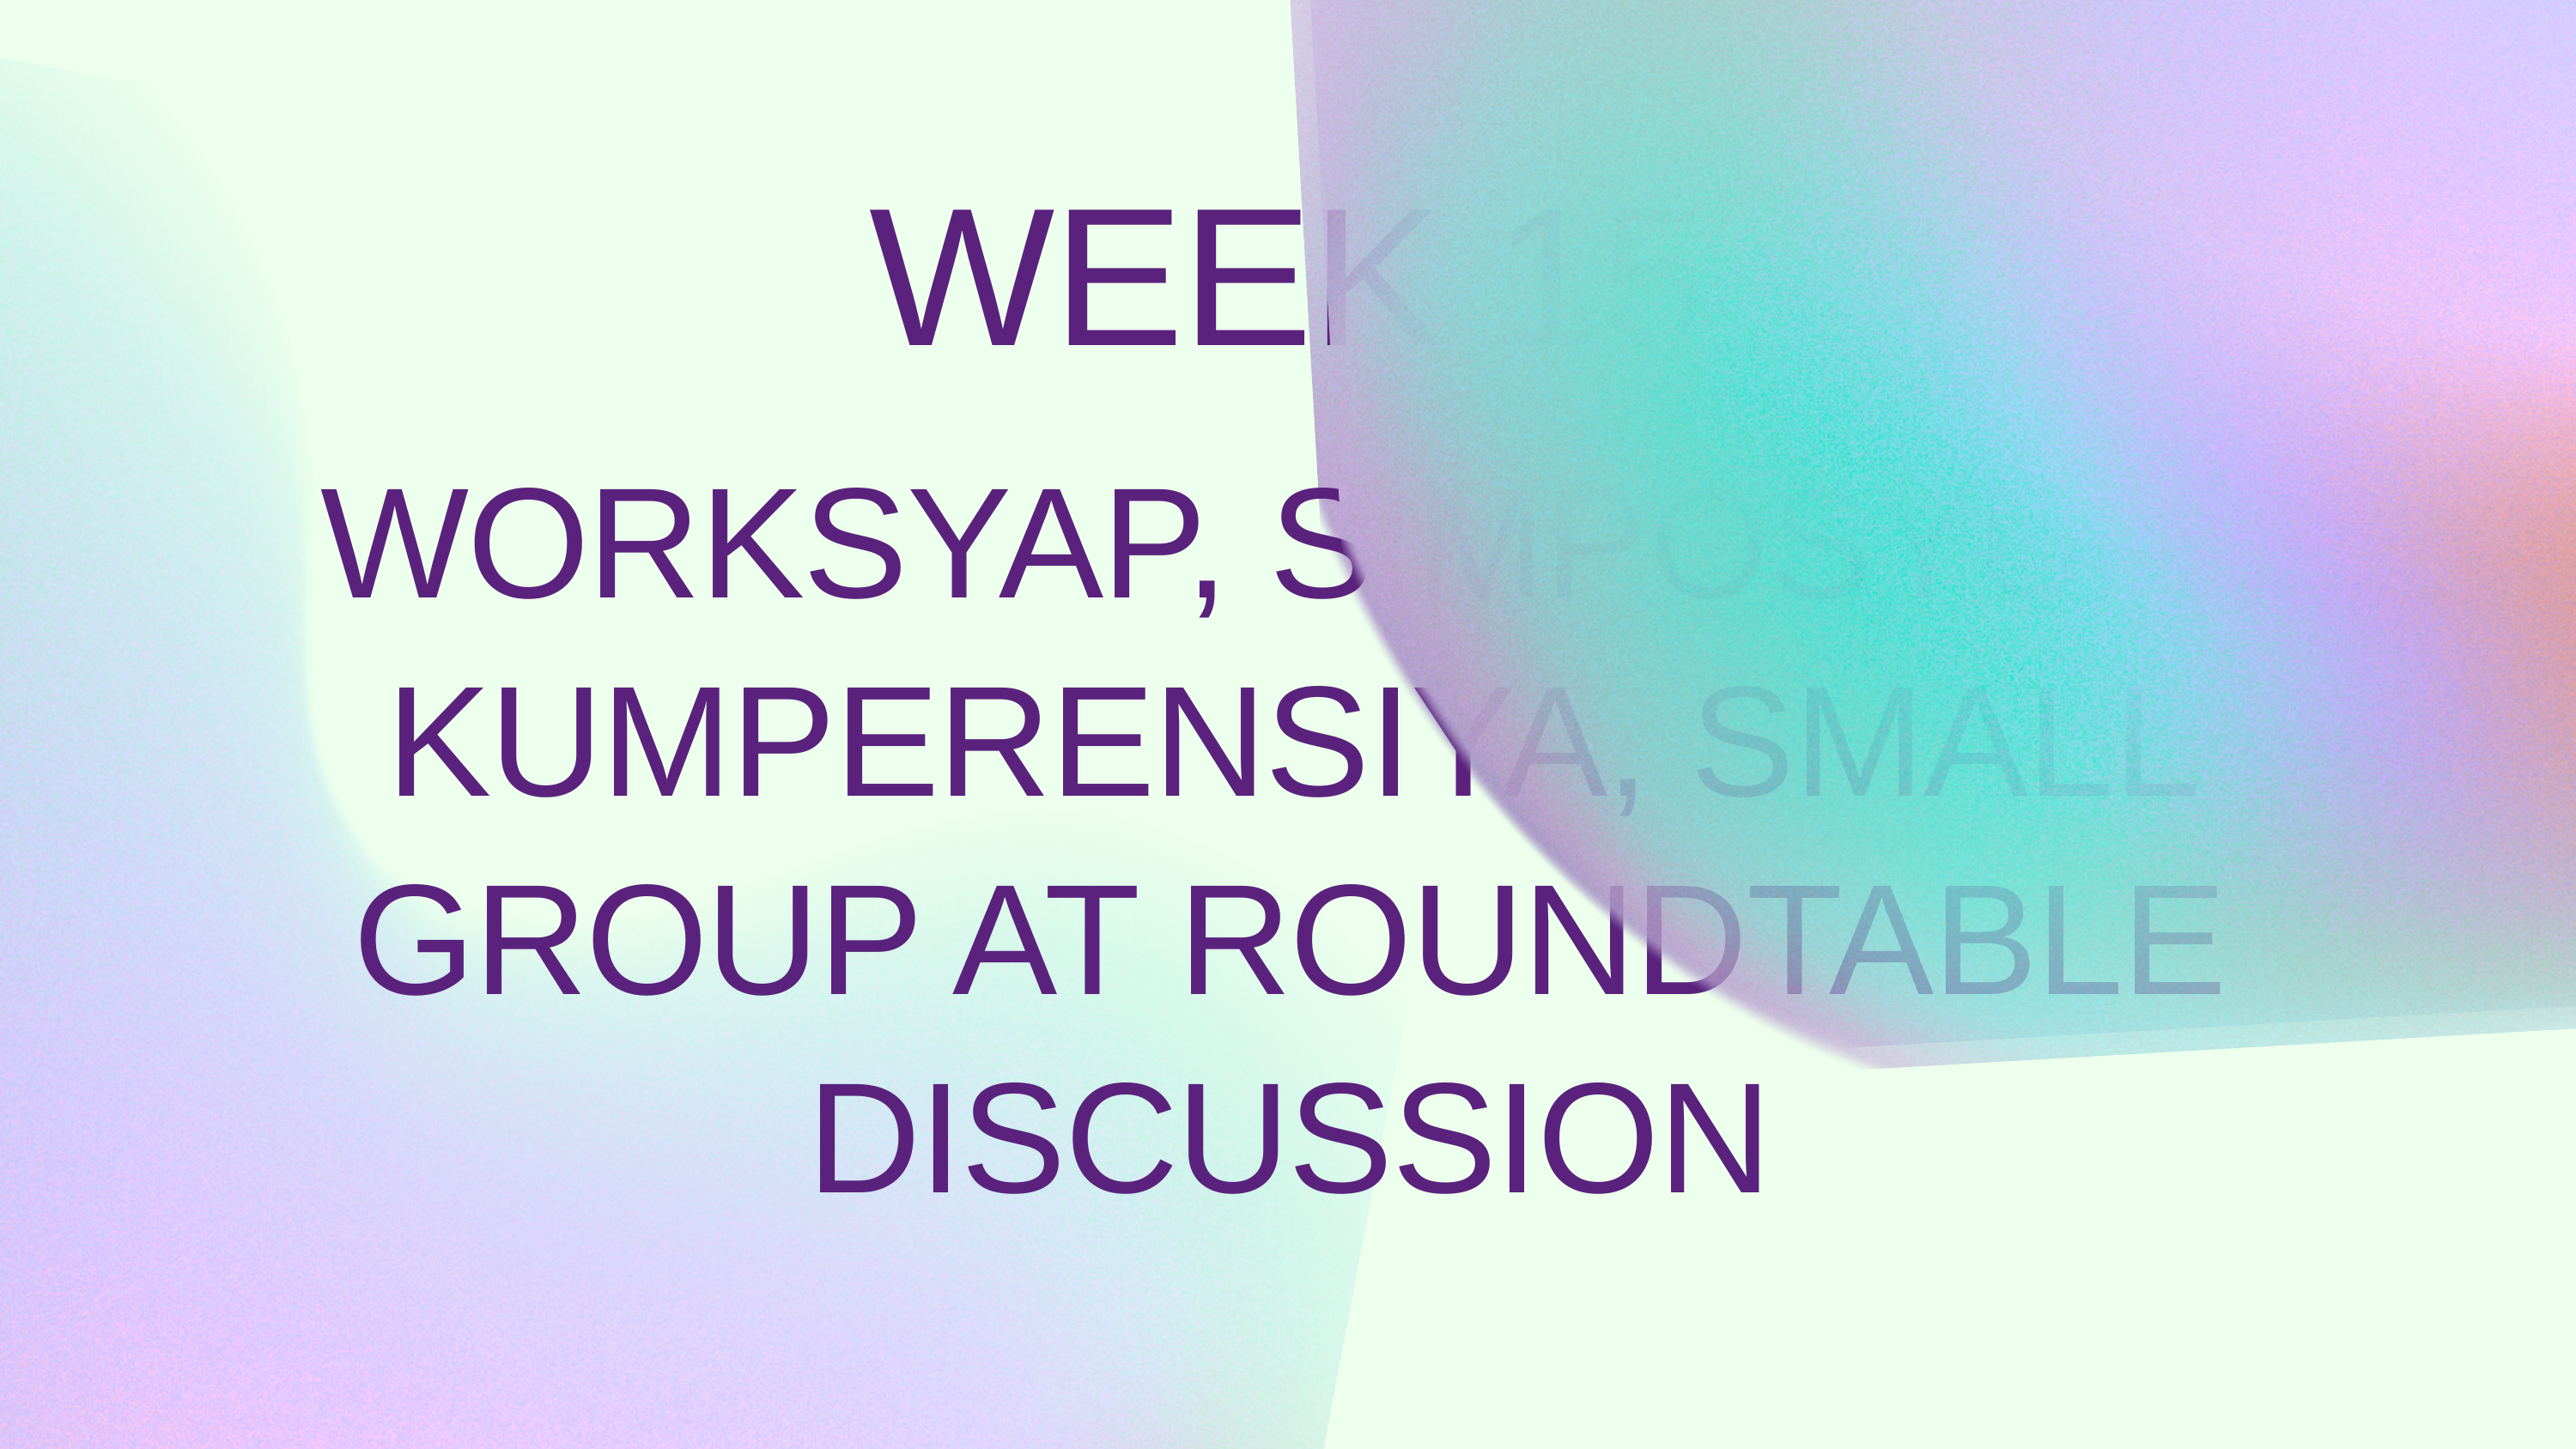

WEEK 15
WORKSYAP, SIMPOSYUM, KUMPERENSIYA, SMALL GROUP AT ROUNDTABLE DISCUSSION